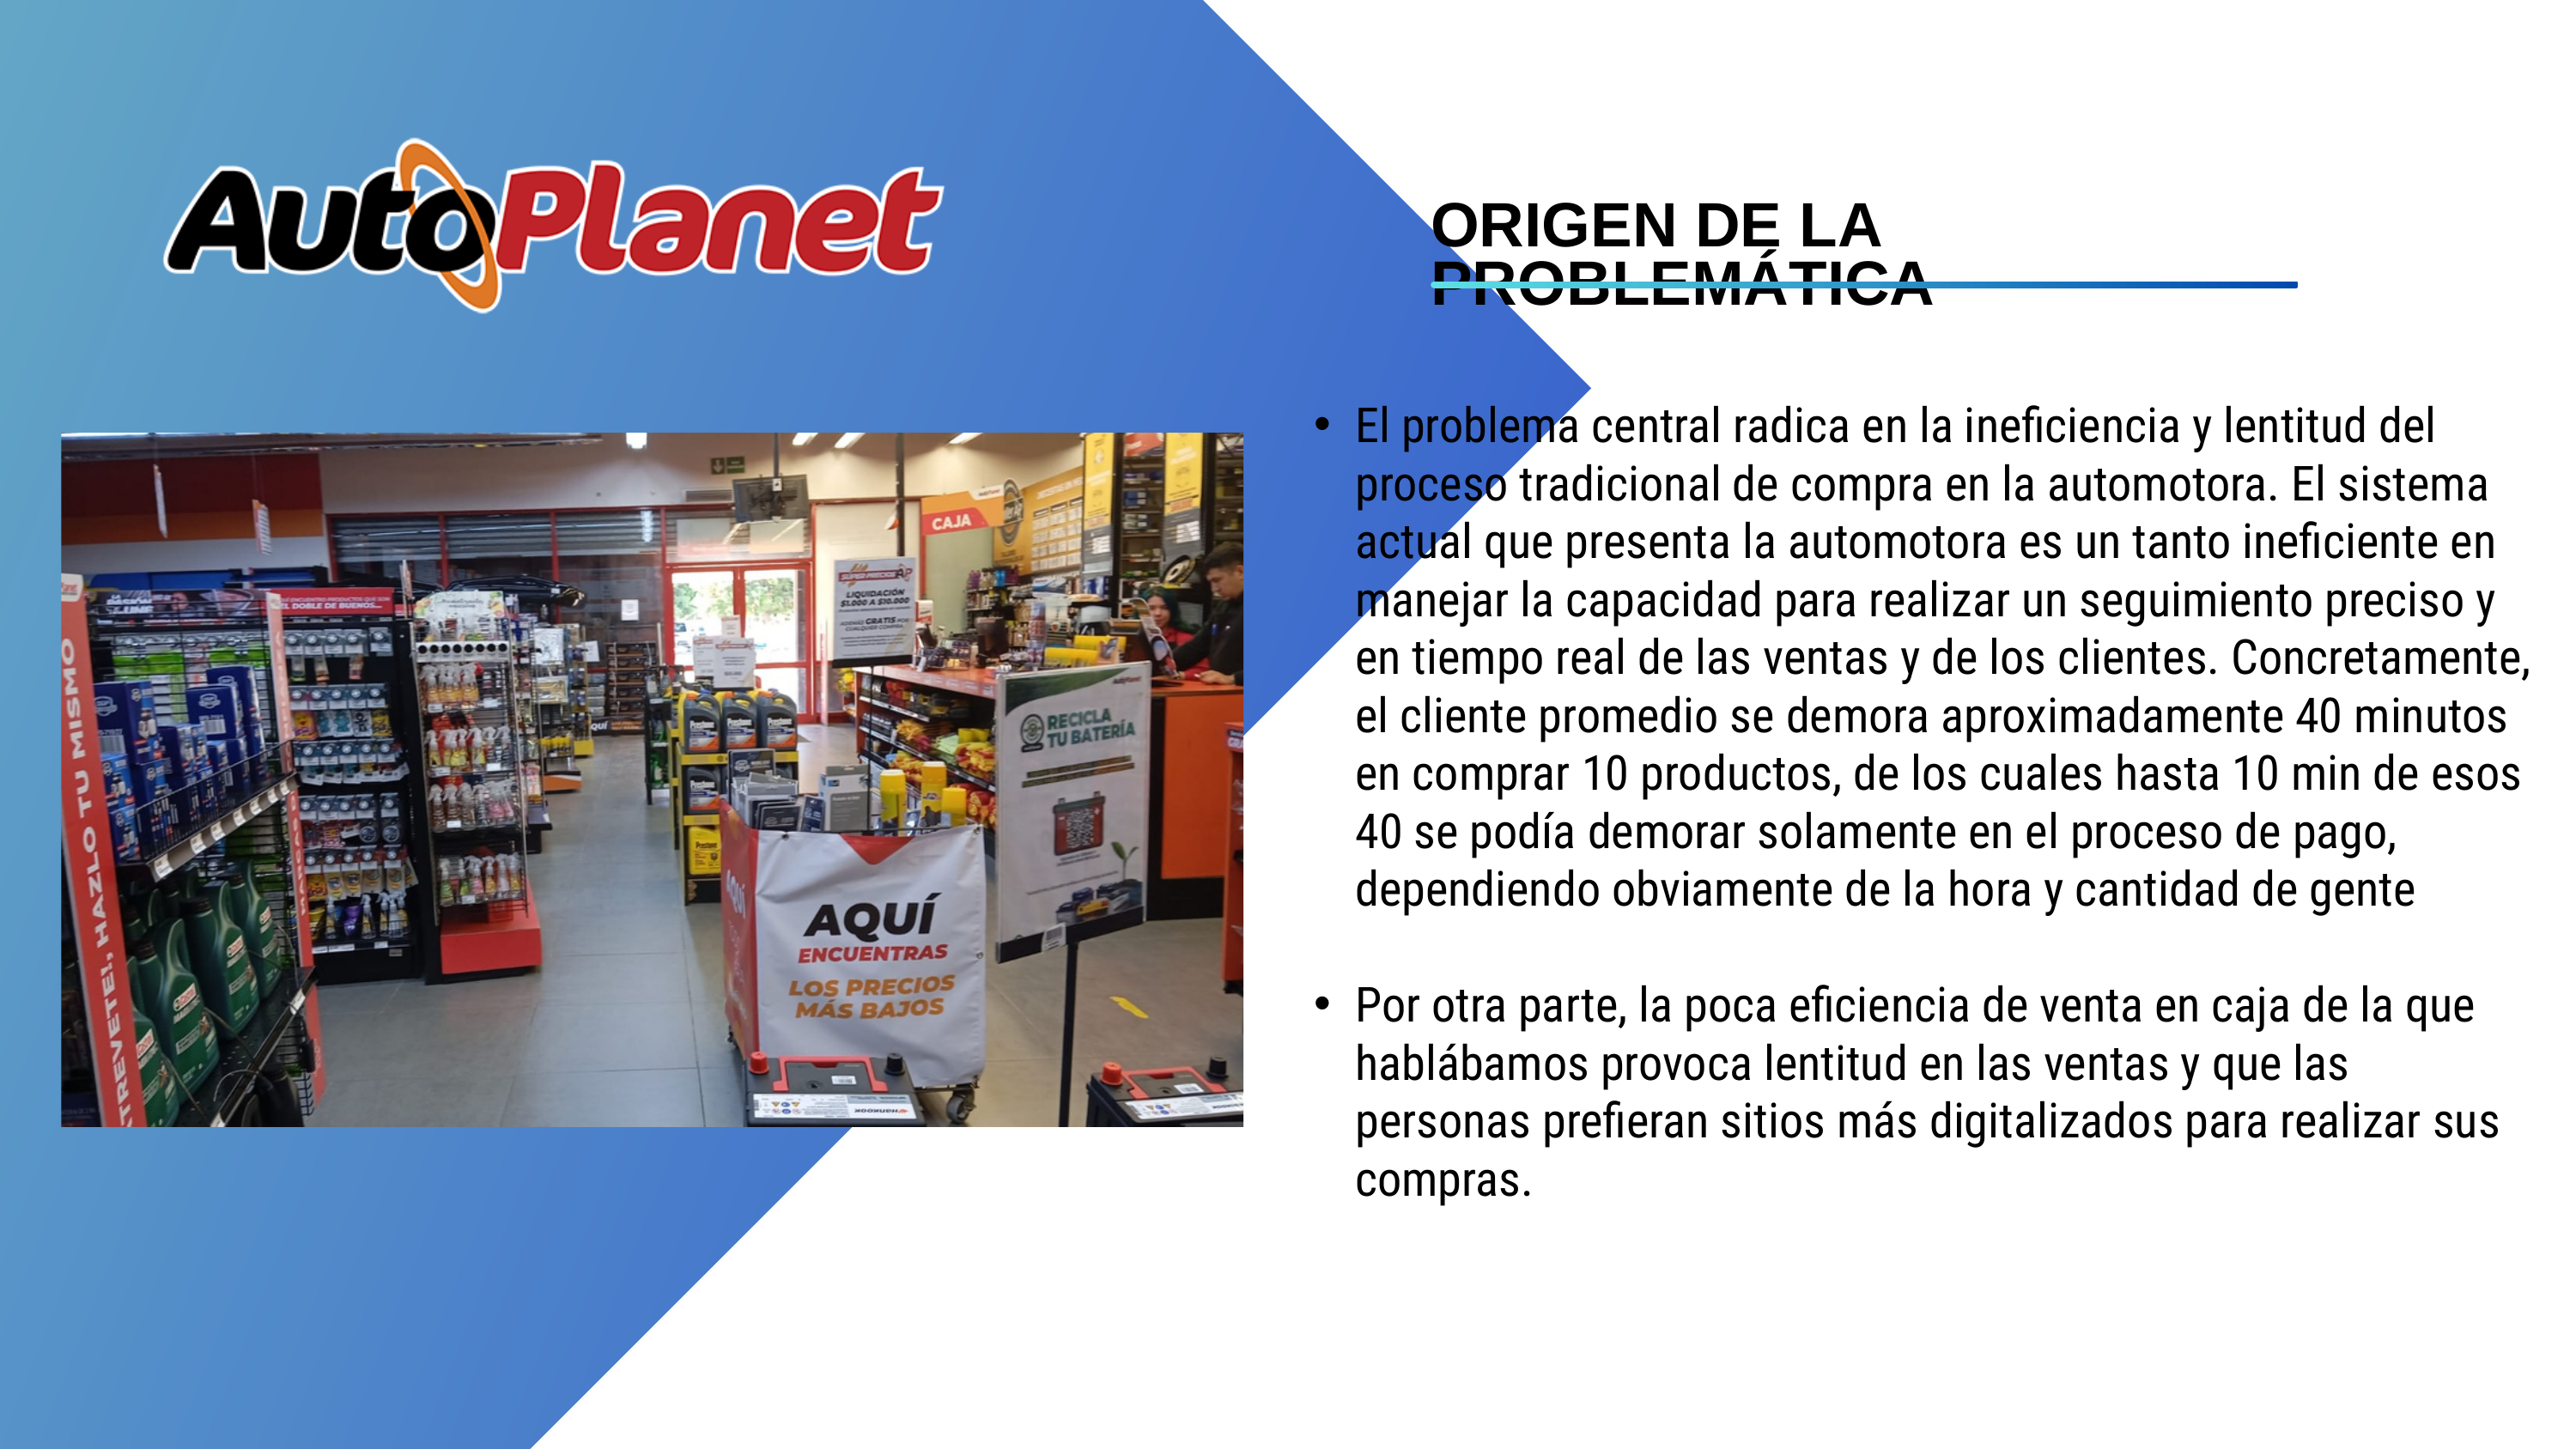

ORIGEN DE LA PROBLEMÁTICA

El problema central radica en la ineficiencia y lentitud del proceso tradicional de compra en la automotora. El sistema actual que presenta la automotora es un tanto ineficiente en manejar la capacidad para realizar un seguimiento preciso y en tiempo real de las ventas y de los clientes. Concretamente, el cliente promedio se demora aproximadamente 40 minutos en comprar 10 productos, de los cuales hasta 10 min de esos 40 se podía demorar solamente en el proceso de pago, dependiendo obviamente de la hora y cantidad de gente

Por otra parte, la poca eficiencia de venta en caja de la que hablábamos provoca lentitud en las ventas y que las personas prefieran sitios más digitalizados para realizar sus compras.